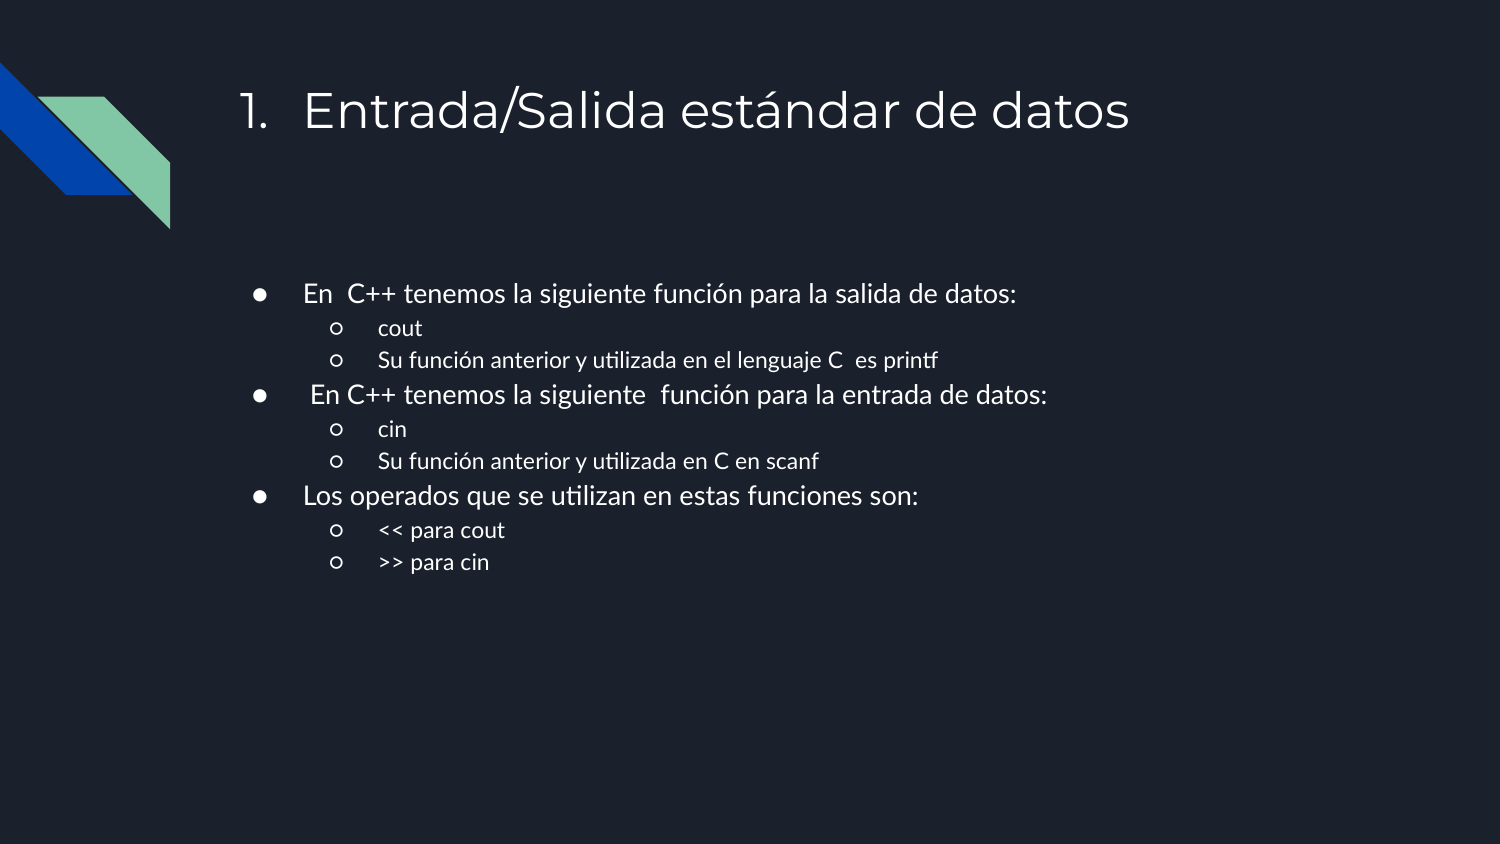

# Entrada/Salida estándar de datos
En  C++ tenemos la siguiente función para la salida de datos:
cout
Su función anterior y utilizada en el lenguaje C  es printf
 En C++ tenemos la siguiente  función para la entrada de datos:
cin
Su función anterior y utilizada en C en scanf
Los operados que se utilizan en estas funciones son:
<< para cout
>> para cin